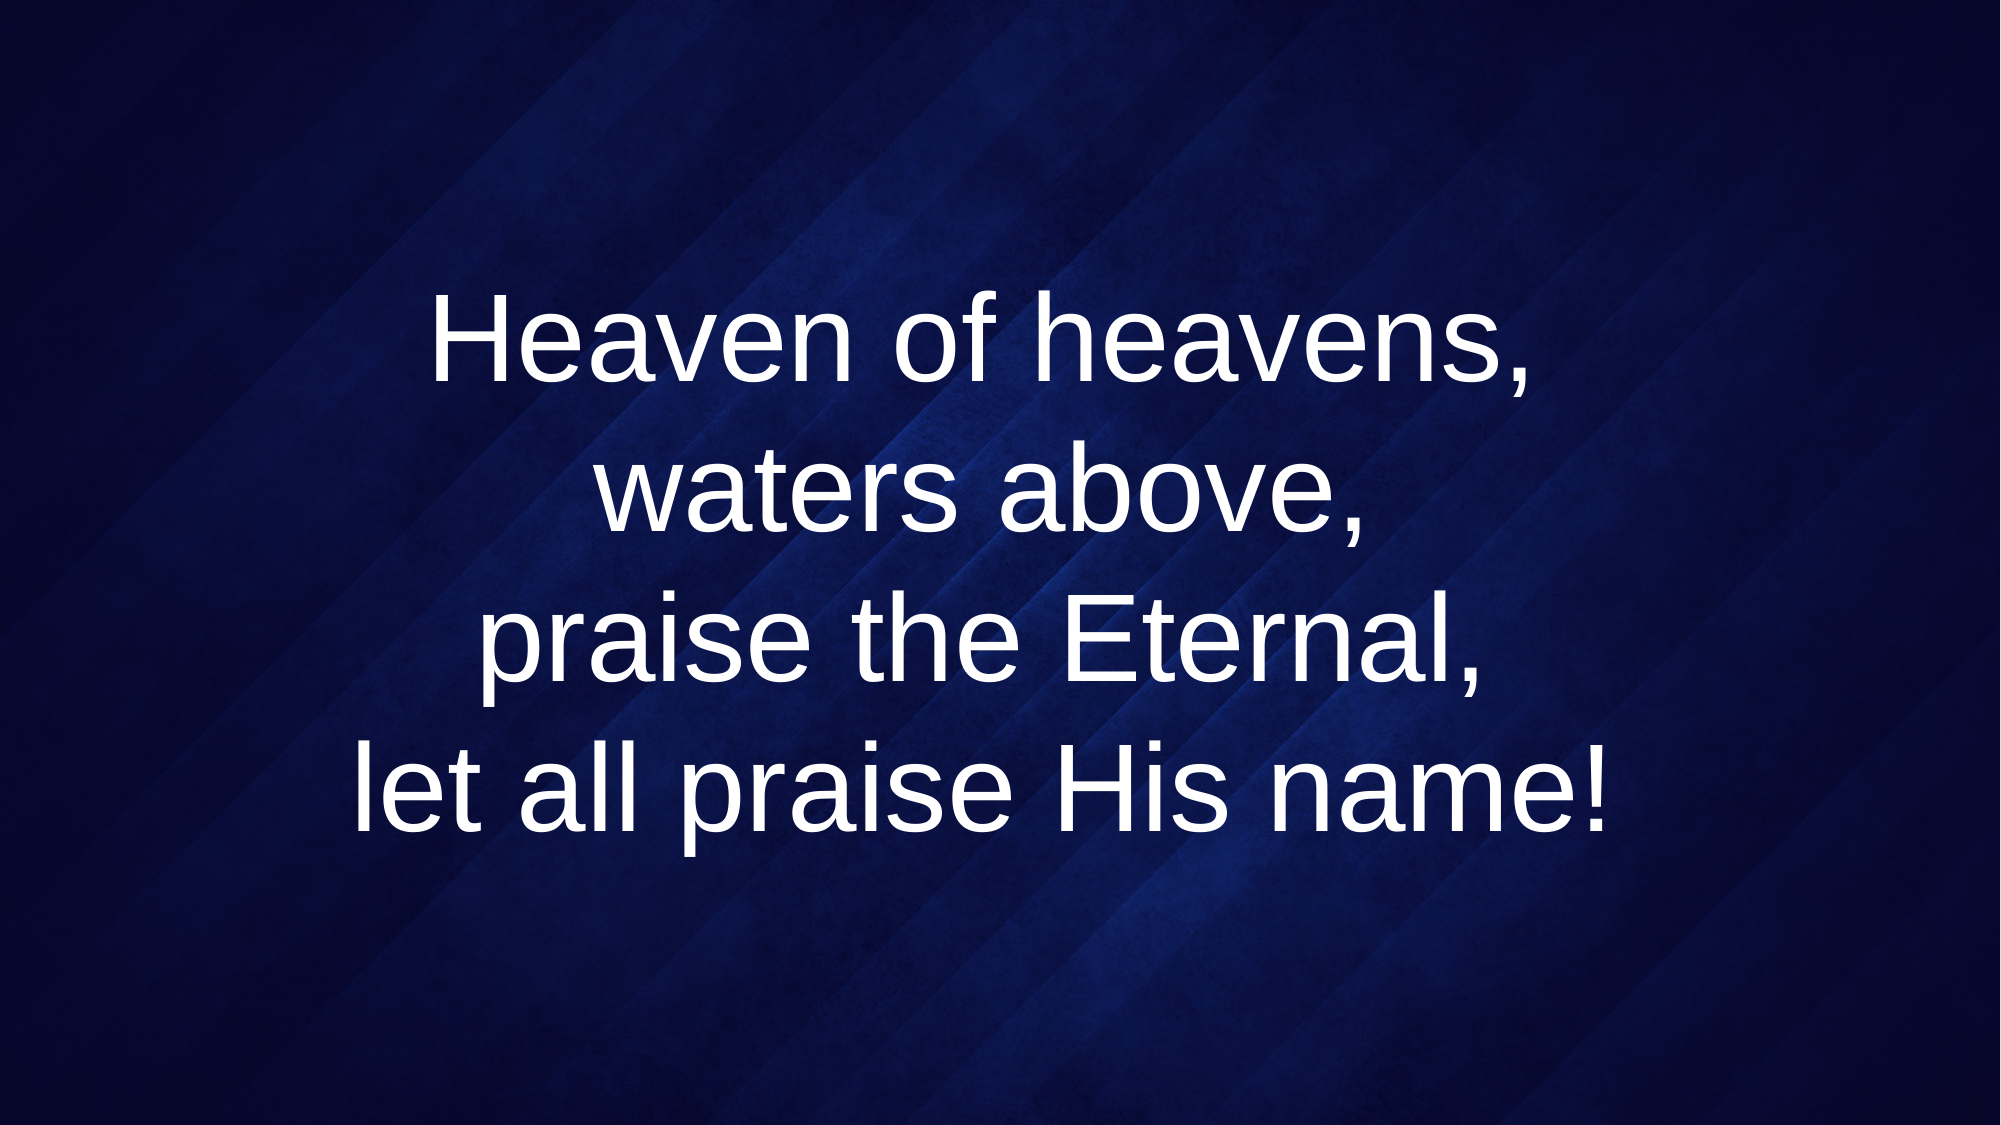

# Heaven of heavens, waters above, praise the Eternal, let all praise His name!